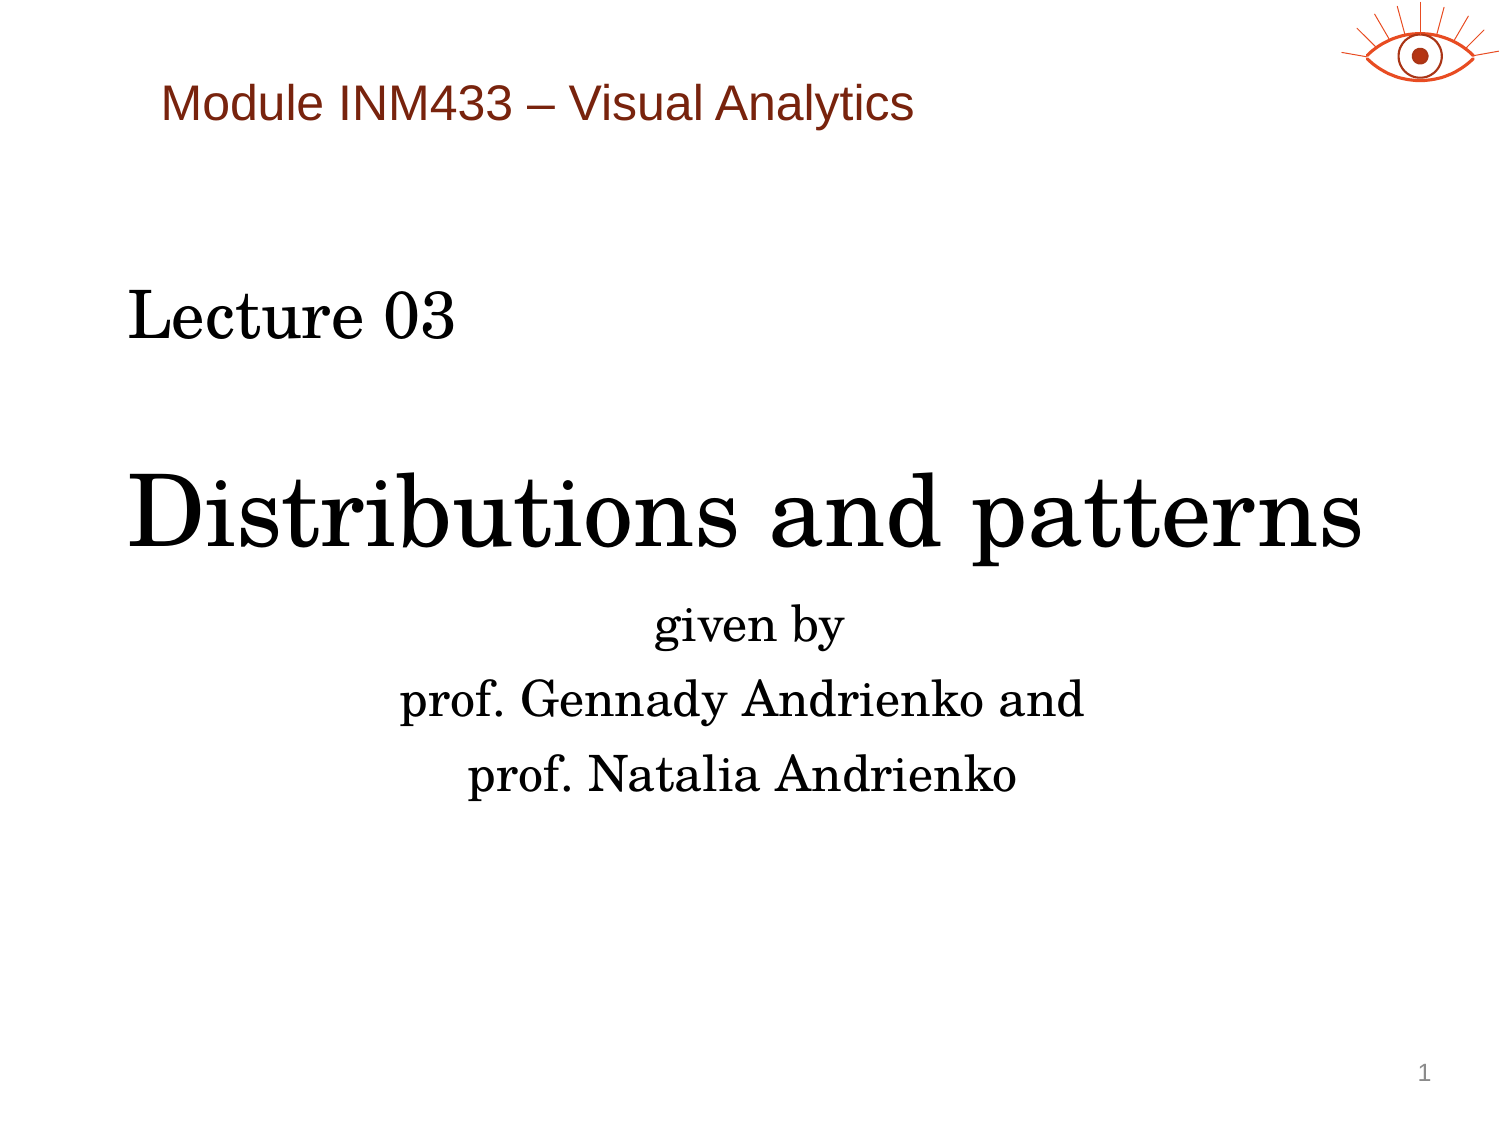

Module INM433 – Visual Analytics
# Lecture 03 Distributions and patterns
given by
prof. Gennady Andrienko and
prof. Natalia Andrienko
1